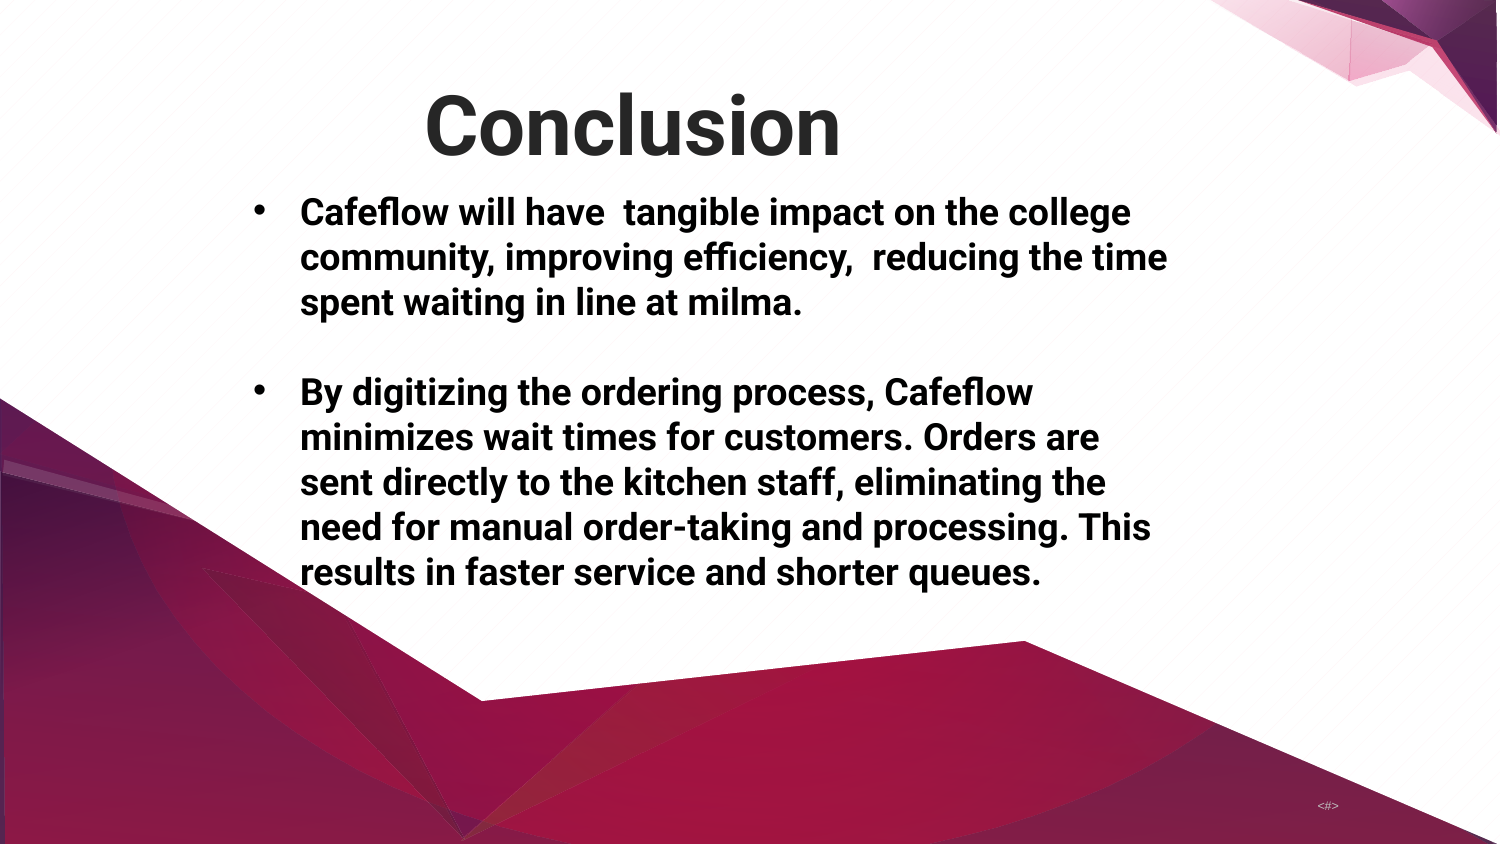

# Conclusion
Cafeflow will have  tangible impact on the college community, improving efficiency,  reducing the time spent waiting in line at milma.

By digitizing the ordering process, Cafeflow minimizes wait times for customers. Orders are sent directly to the kitchen staff, eliminating the need for manual order-taking and processing. This results in faster service and shorter queues.